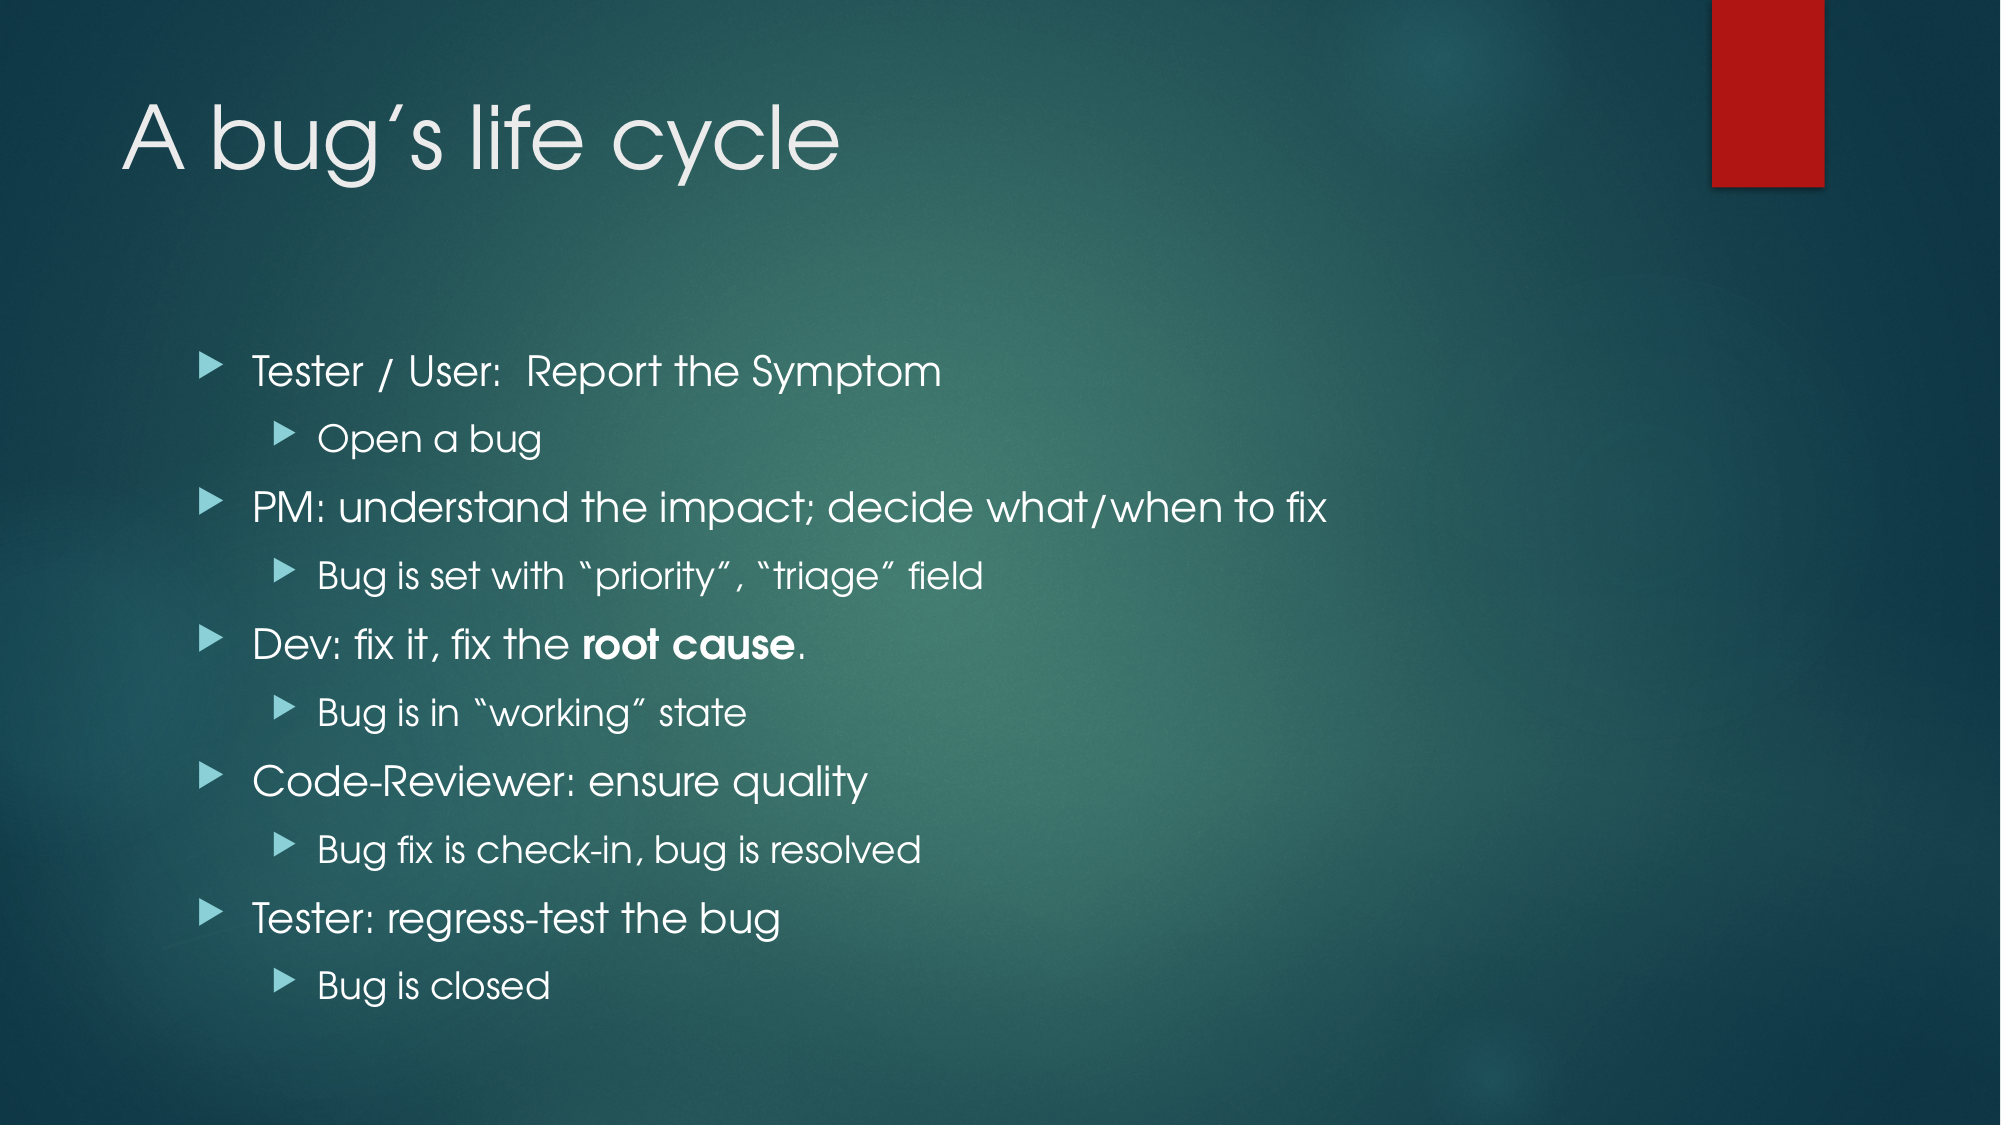

# A bug’s life cycle
Tester / User:  Report the Symptom
Open a bug
PM: understand the impact; decide what/when to fix
Bug is set with “priority”, “triage” field
Dev: fix it, fix the root cause.
Bug is in “working” state
Code-Reviewer: ensure quality
Bug fix is check-in, bug is resolved
Tester: regress-test the bug
Bug is closed